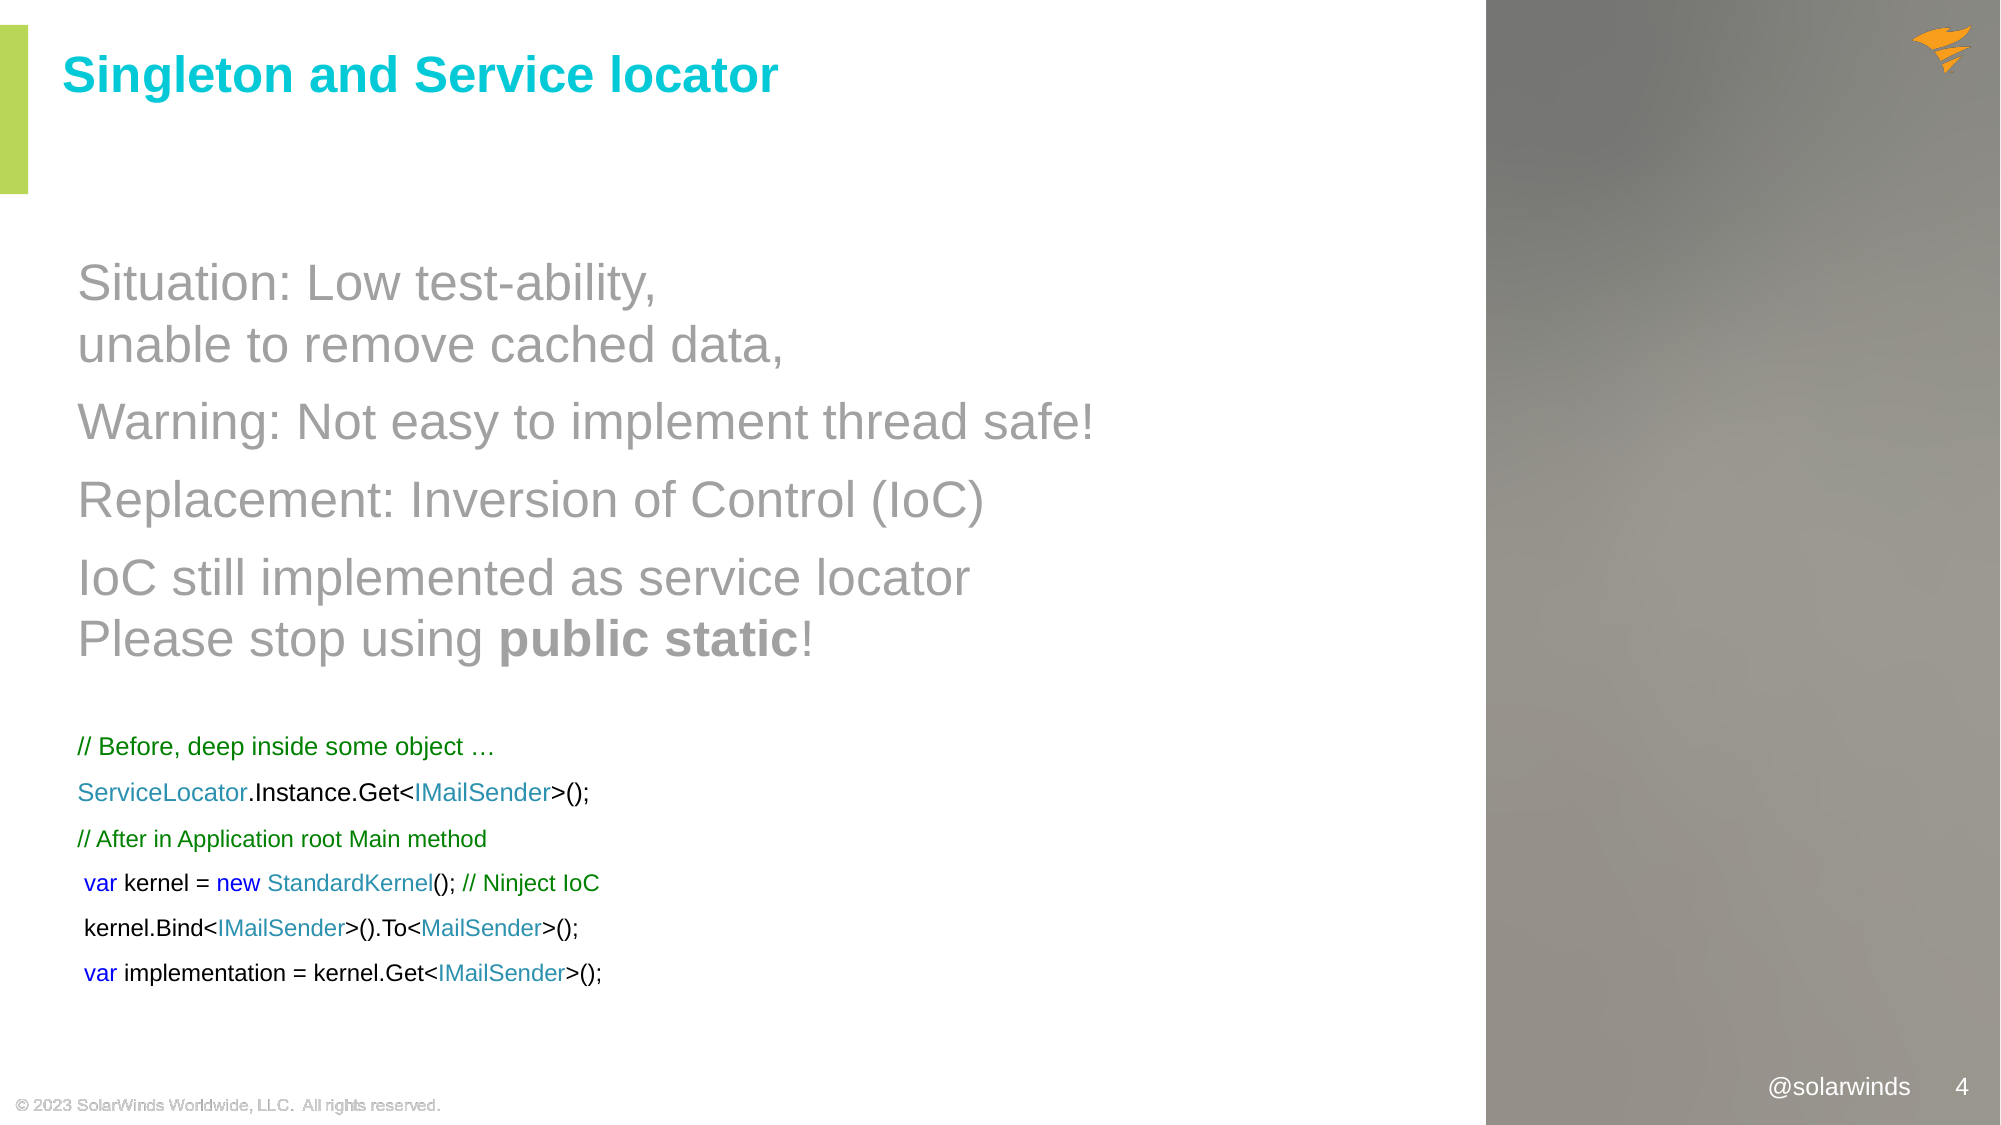

# Singleton and Service locator

Situation: Low test-ability,
unable to remove cached data,
Warning: Not easy to implement thread safe!
Replacement: Inversion of Control (IoC)
IoC still implemented as service locator
Please stop using public static!

// Before, deep inside some object …
ServiceLocator.Instance.Get<IMailSender>();
// After in Application root Main method
 var kernel = new StandardKernel(); // Ninject IoC
 kernel.Bind<IMailSender>().To<MailSender>();
 var implementation = kernel.Get<IMailSender>();